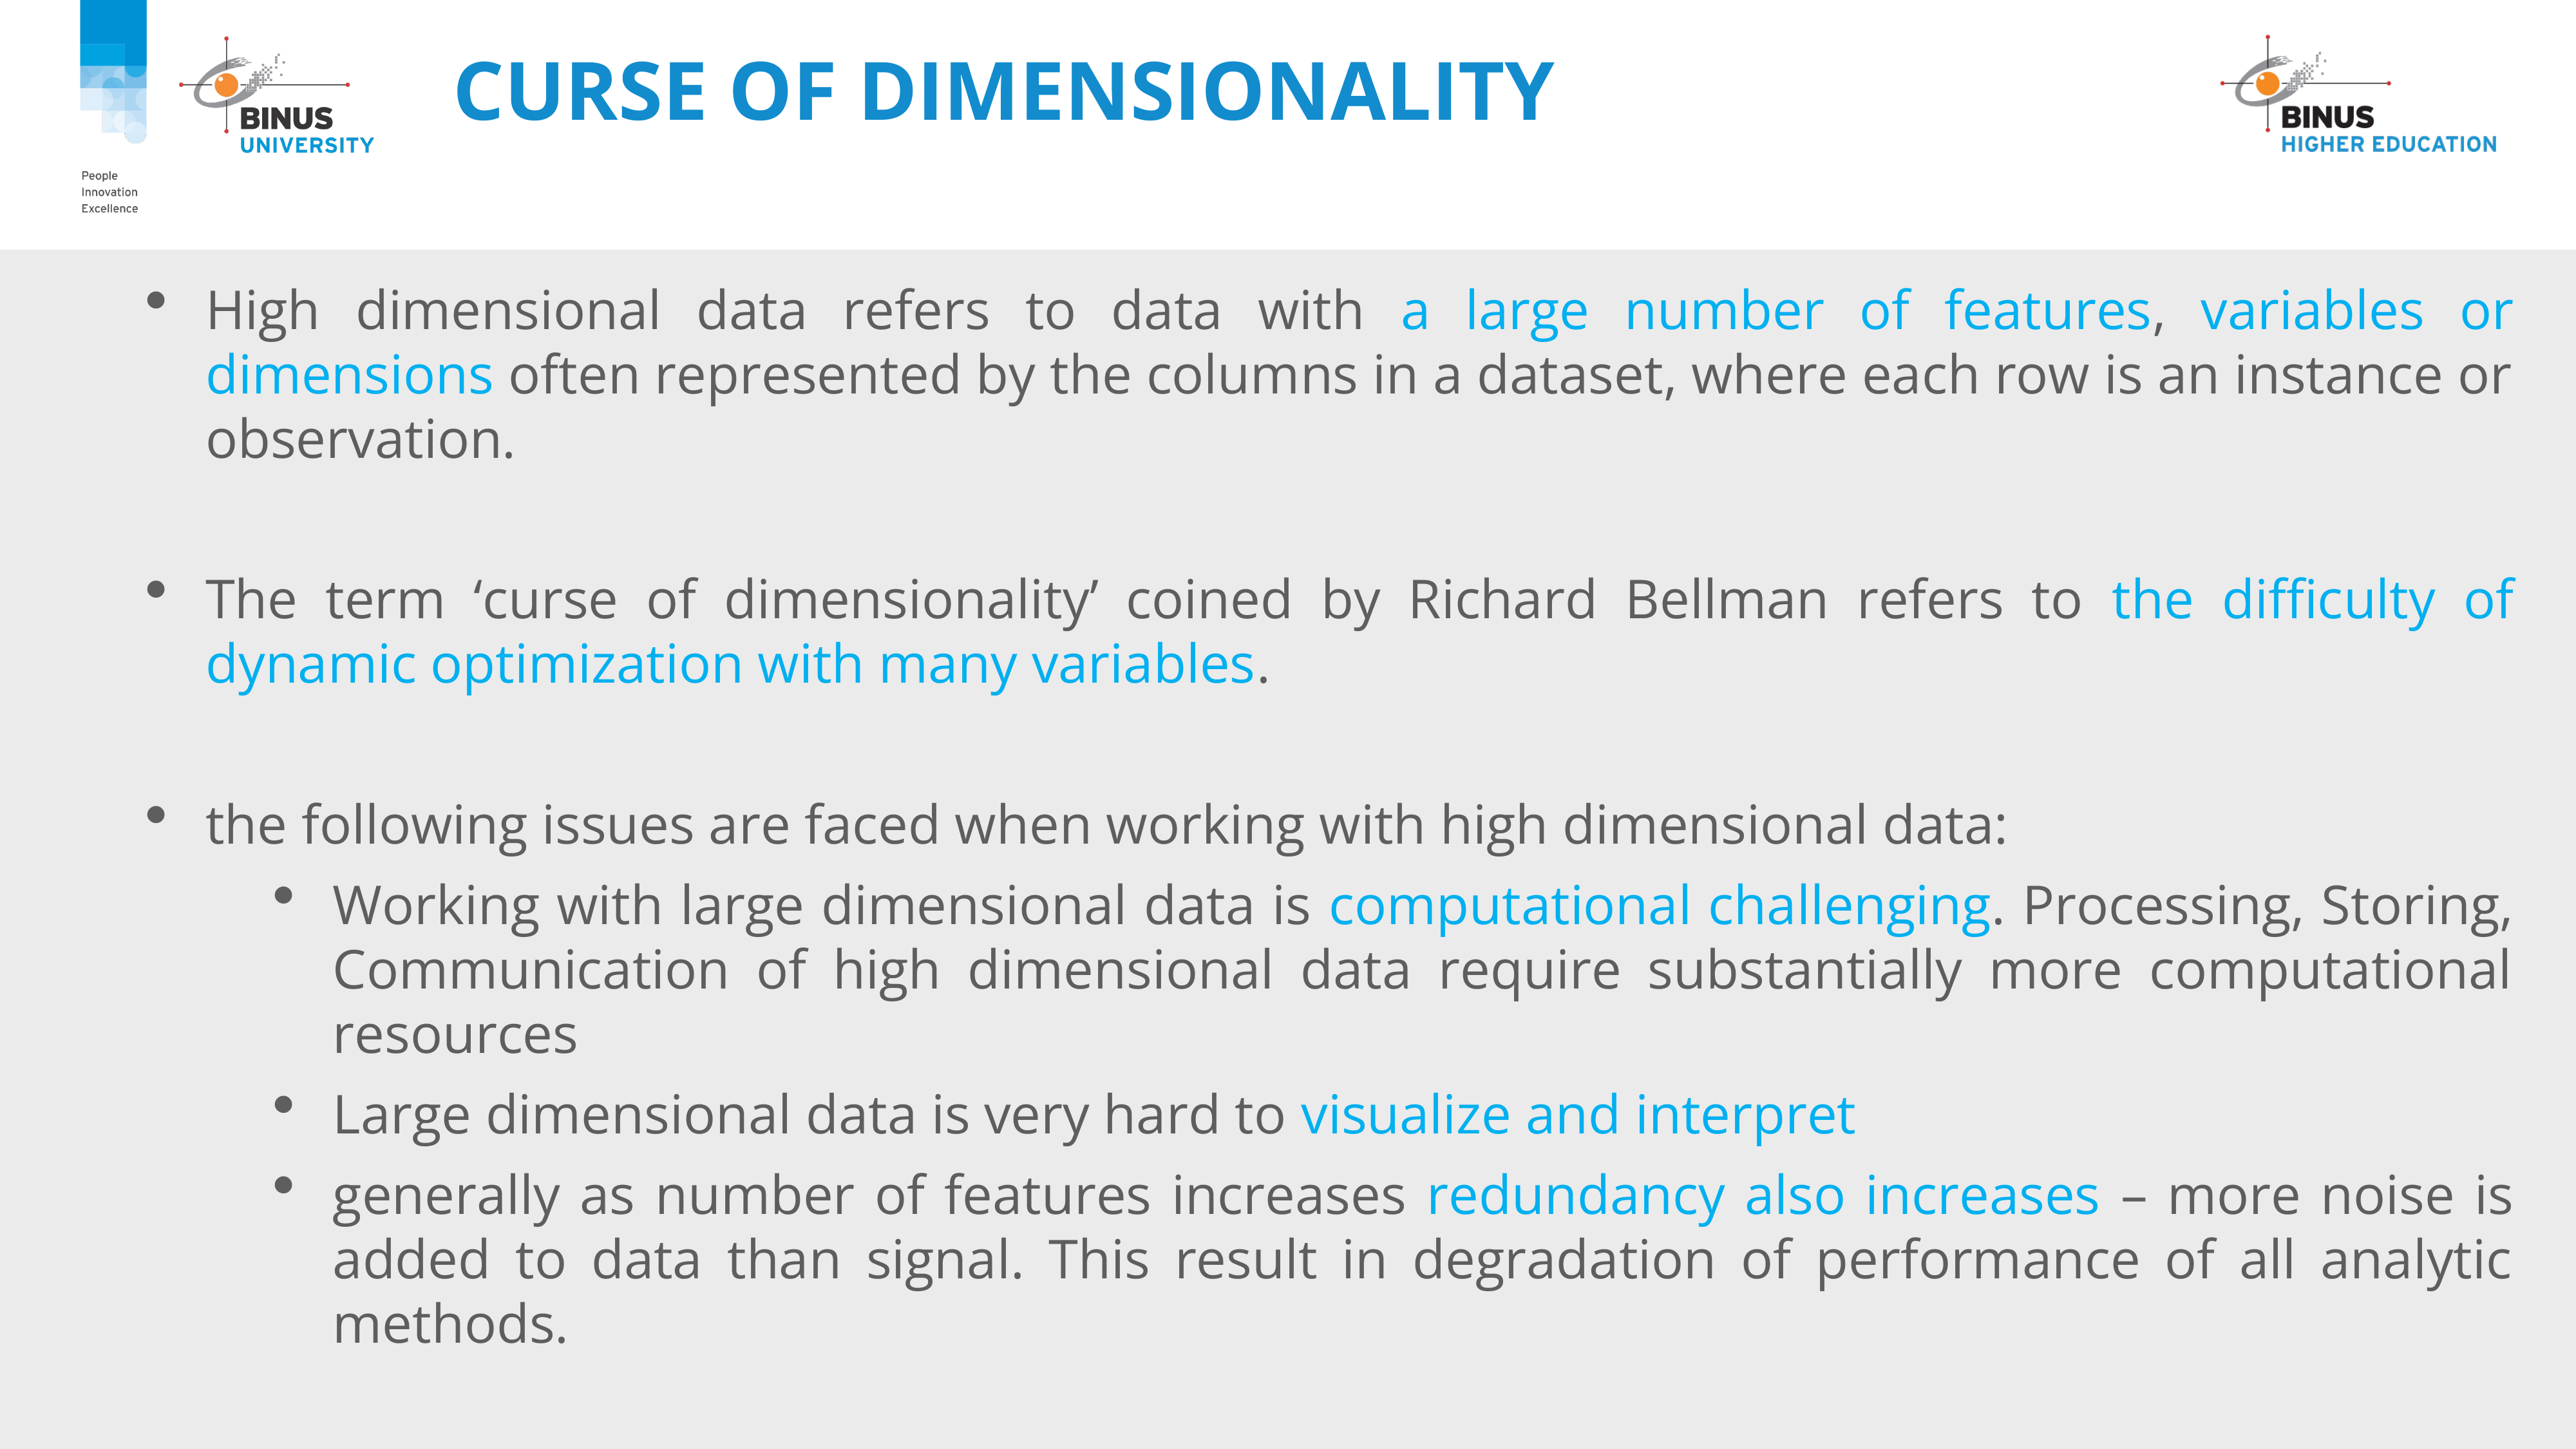

# Curse of Dimensionality
High dimensional data refers to data with a large number of features, variables or dimensions often represented by the columns in a dataset, where each row is an instance or observation.

The term ‘curse of dimensionality’ coined by Richard Bellman refers to the difficulty of dynamic optimization with many variables.

the following issues are faced when working with high dimensional data:
Working with large dimensional data is computational challenging. Processing, Storing, Communication of high dimensional data require substantially more computational resources
Large dimensional data is very hard to visualize and interpret
generally as number of features increases redundancy also increases – more noise is added to data than signal. This result in degradation of performance of all analytic methods.